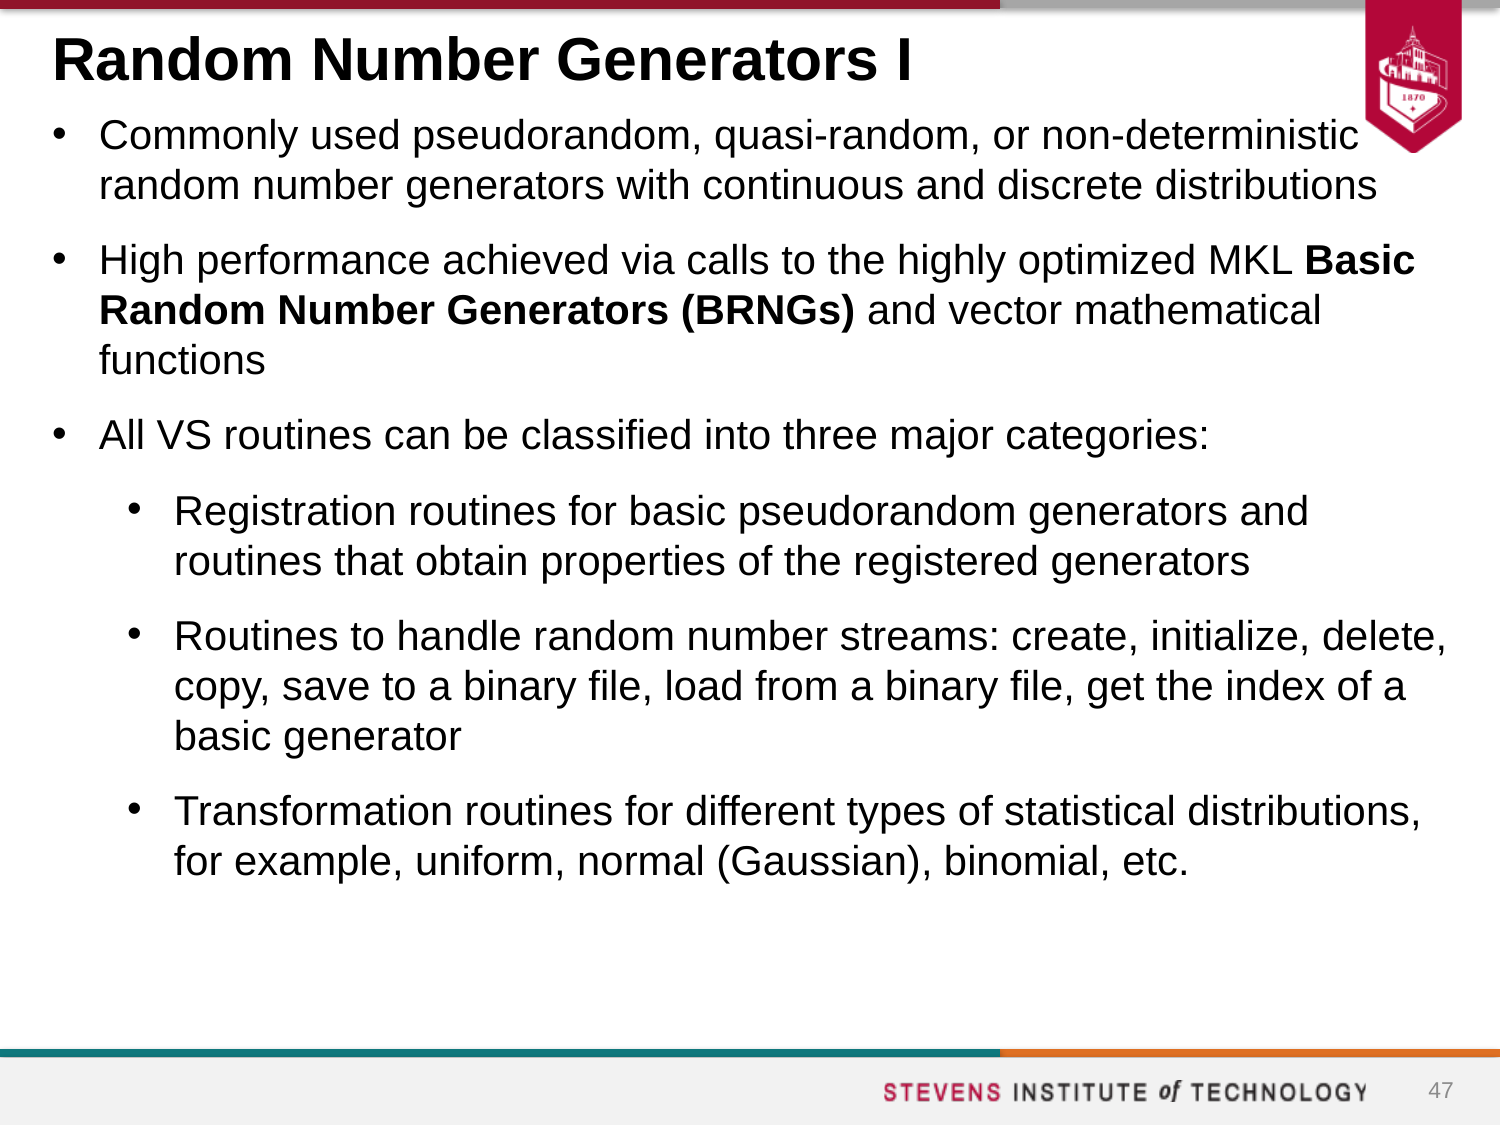

# Random Number Generators I
Commonly used pseudorandom, quasi-random, or non-deterministic random number generators with continuous and discrete distributions
High performance achieved via calls to the highly optimized MKL Basic Random Number Generators (BRNGs) and vector mathematical functions
All VS routines can be classified into three major categories:
Registration routines for basic pseudorandom generators and routines that obtain properties of the registered generators
Routines to handle random number streams: create, initialize, delete, copy, save to a binary file, load from a binary file, get the index of a basic generator
Transformation routines for different types of statistical distributions, for example, uniform, normal (Gaussian), binomial, etc.
47